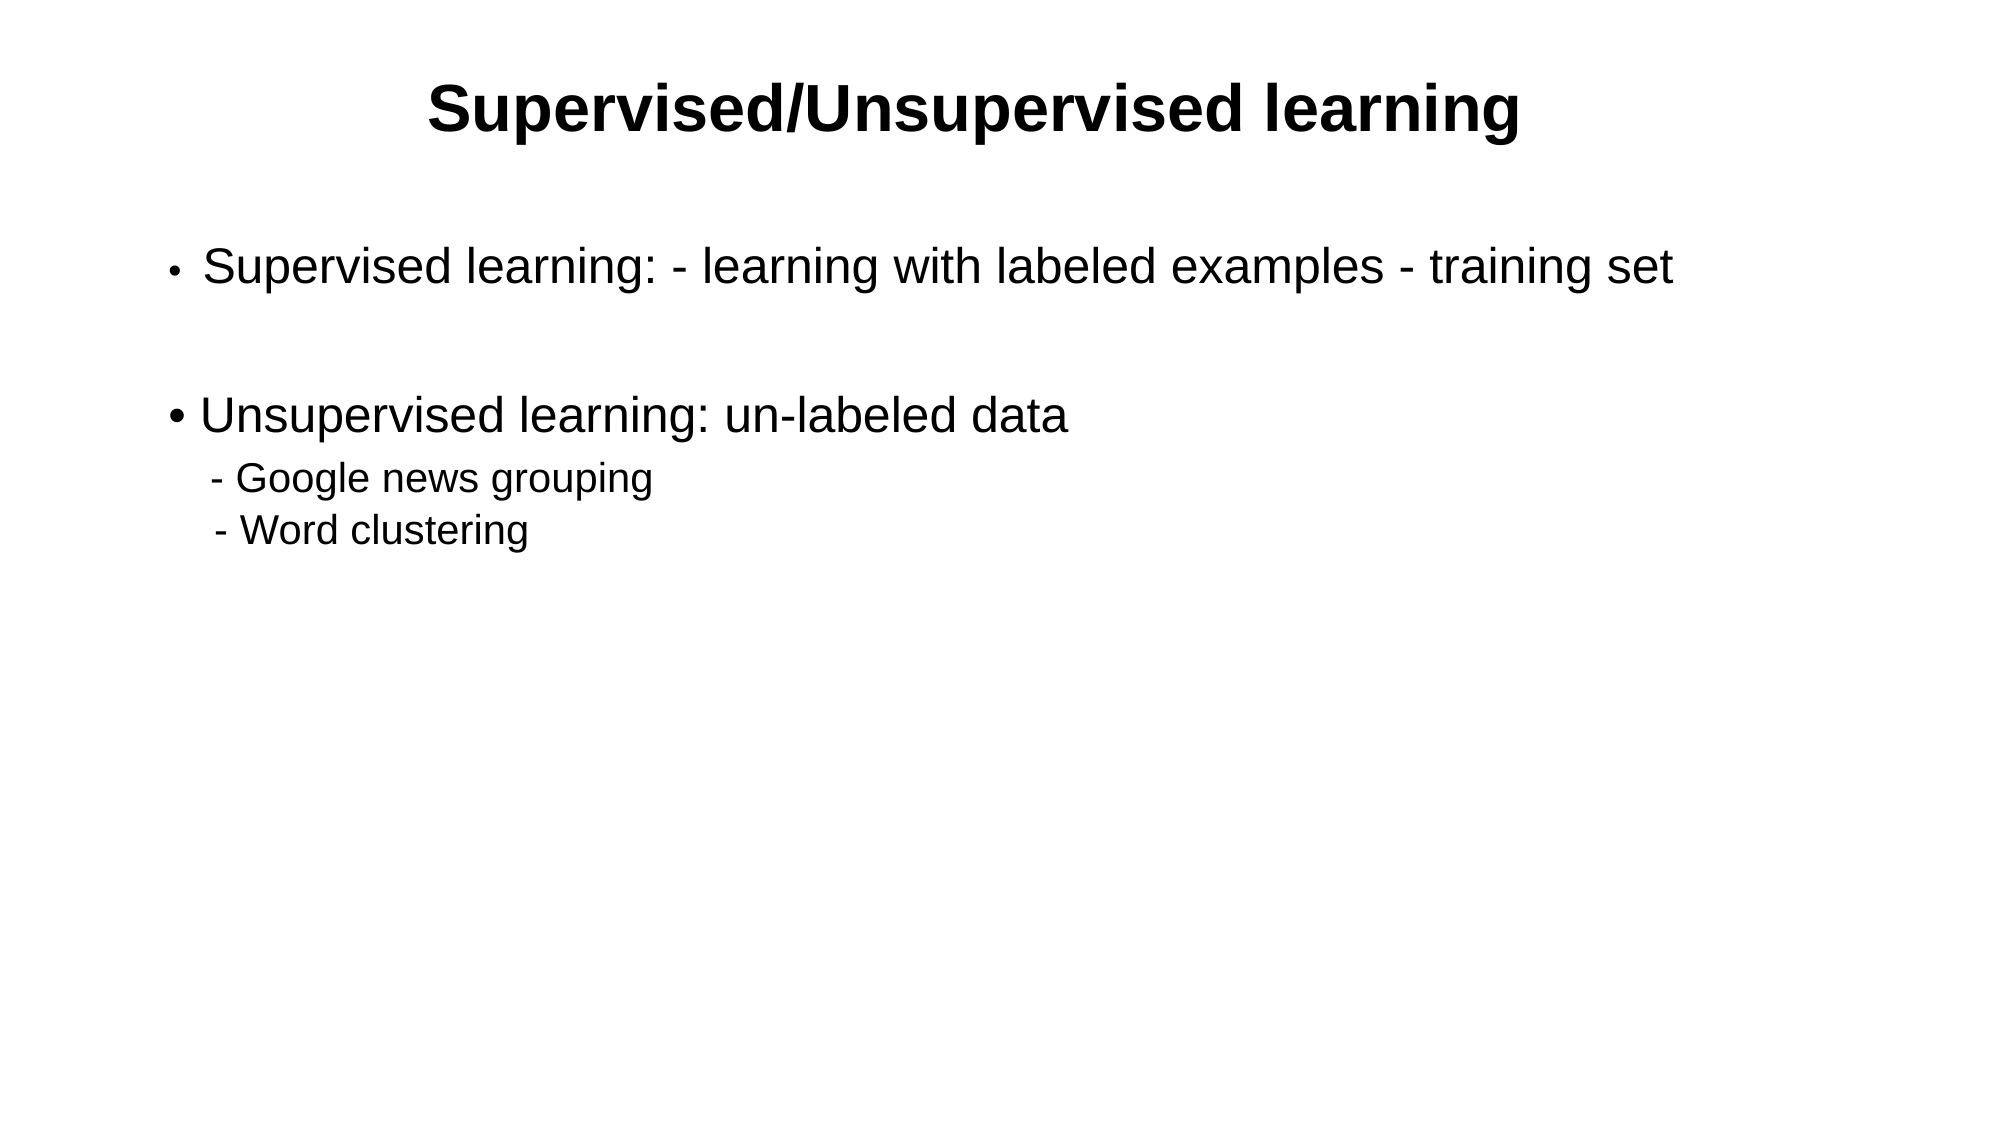

Supervised/Unsupervised learning
•  Supervised learning: - learning with labeled examples - training set
• Unsupervised learning: un-labeled data
   - Google news grouping
    - Word clustering